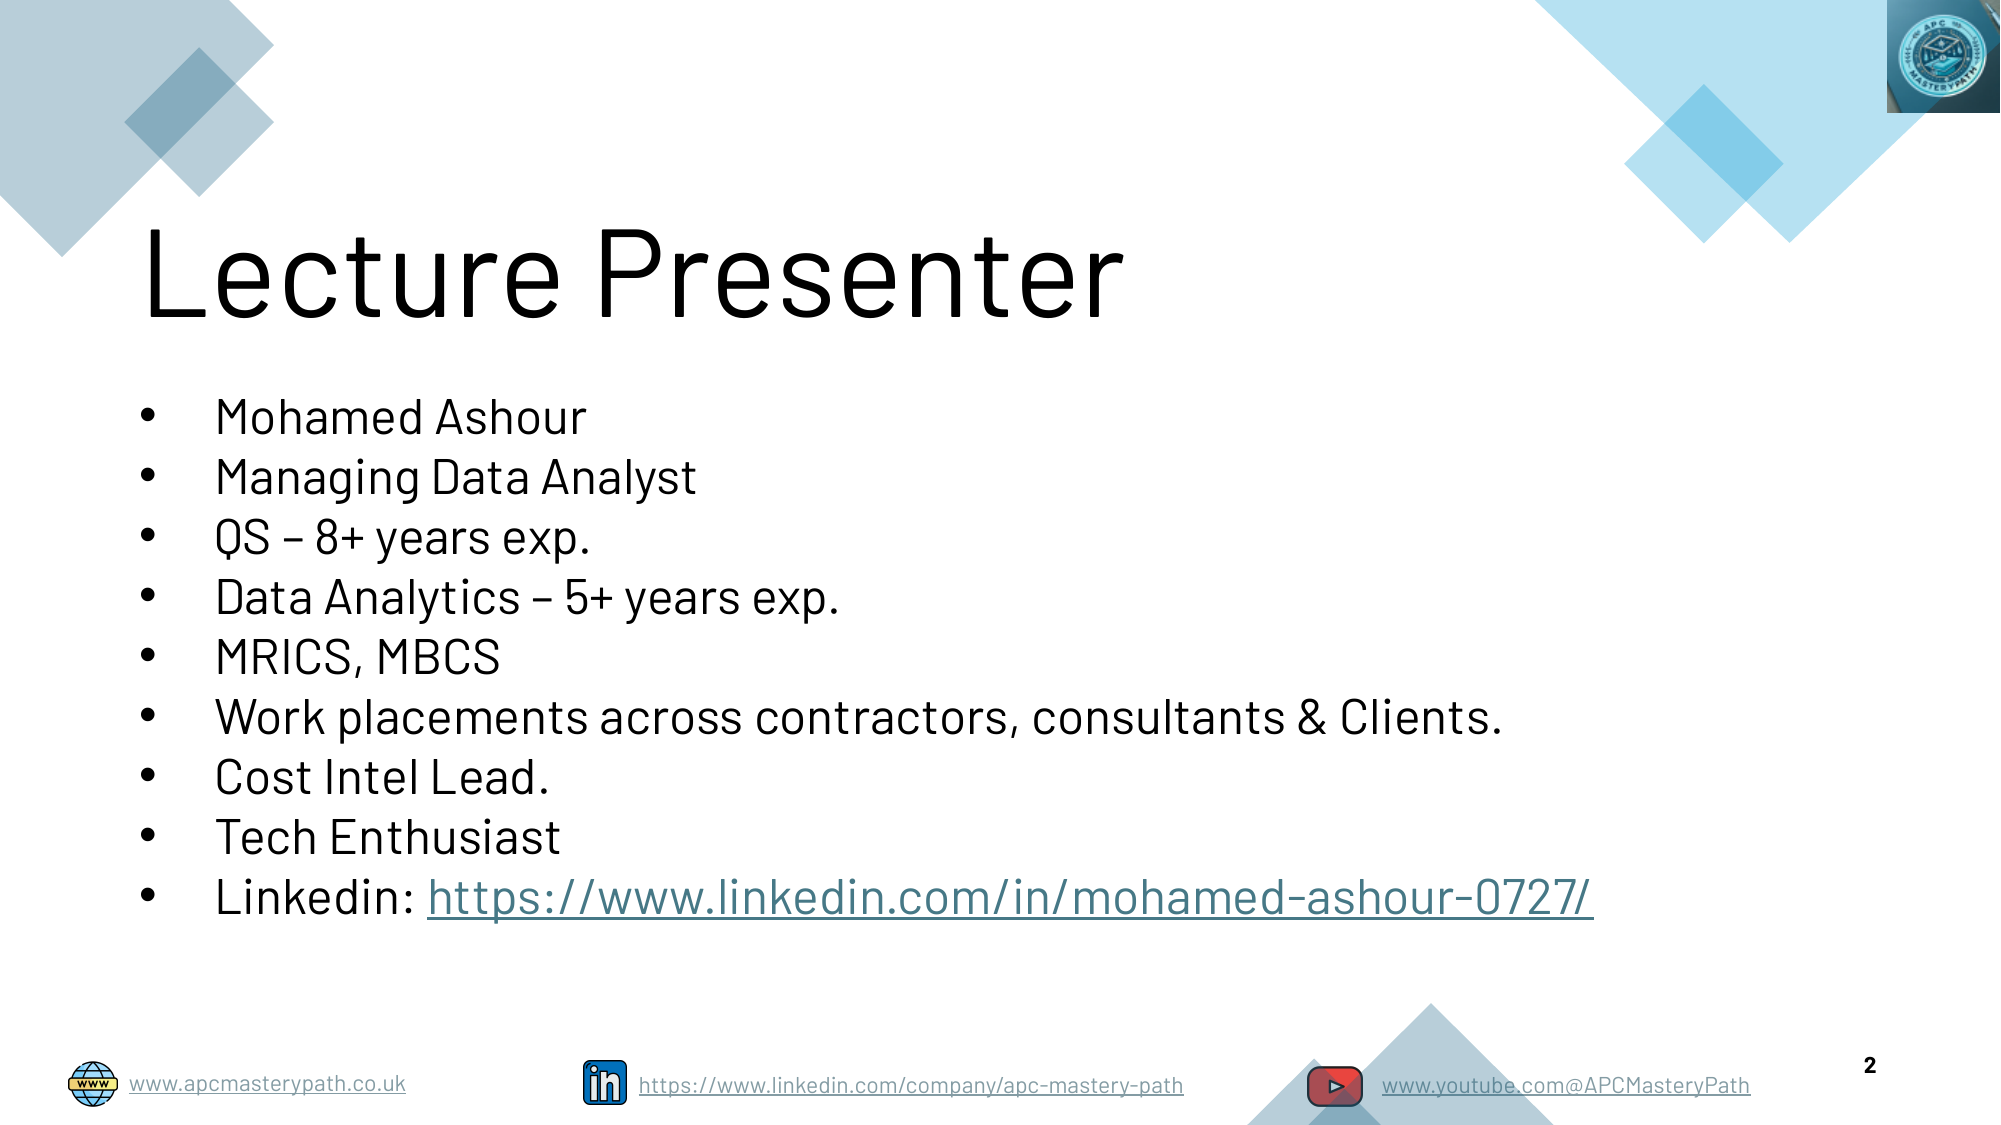

Lecture Presenter
Mohamed Ashour
Managing Data Analyst
QS – 8+ years exp.
Data Analytics – 5+ years exp.
MRICS, MBCS
Work placements across contractors, consultants & Clients.
Cost Intel Lead.
Tech Enthusiast
Linkedin: https://www.linkedin.com/in/mohamed-ashour-0727/

2